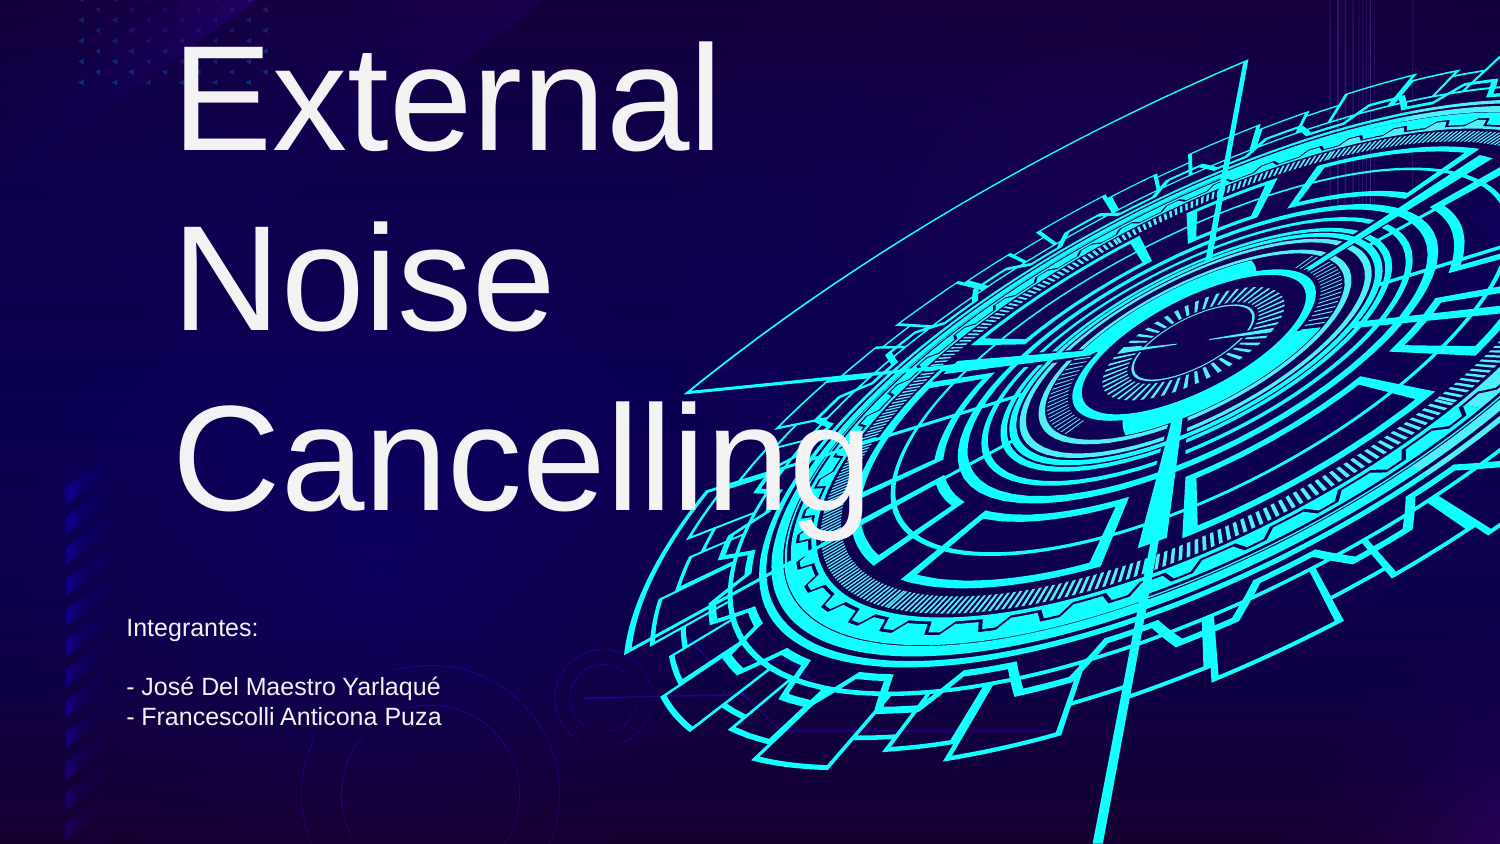

# External Noise Cancelling
Integrantes:
- José Del Maestro Yarlaqué
- Francescolli Anticona Puza